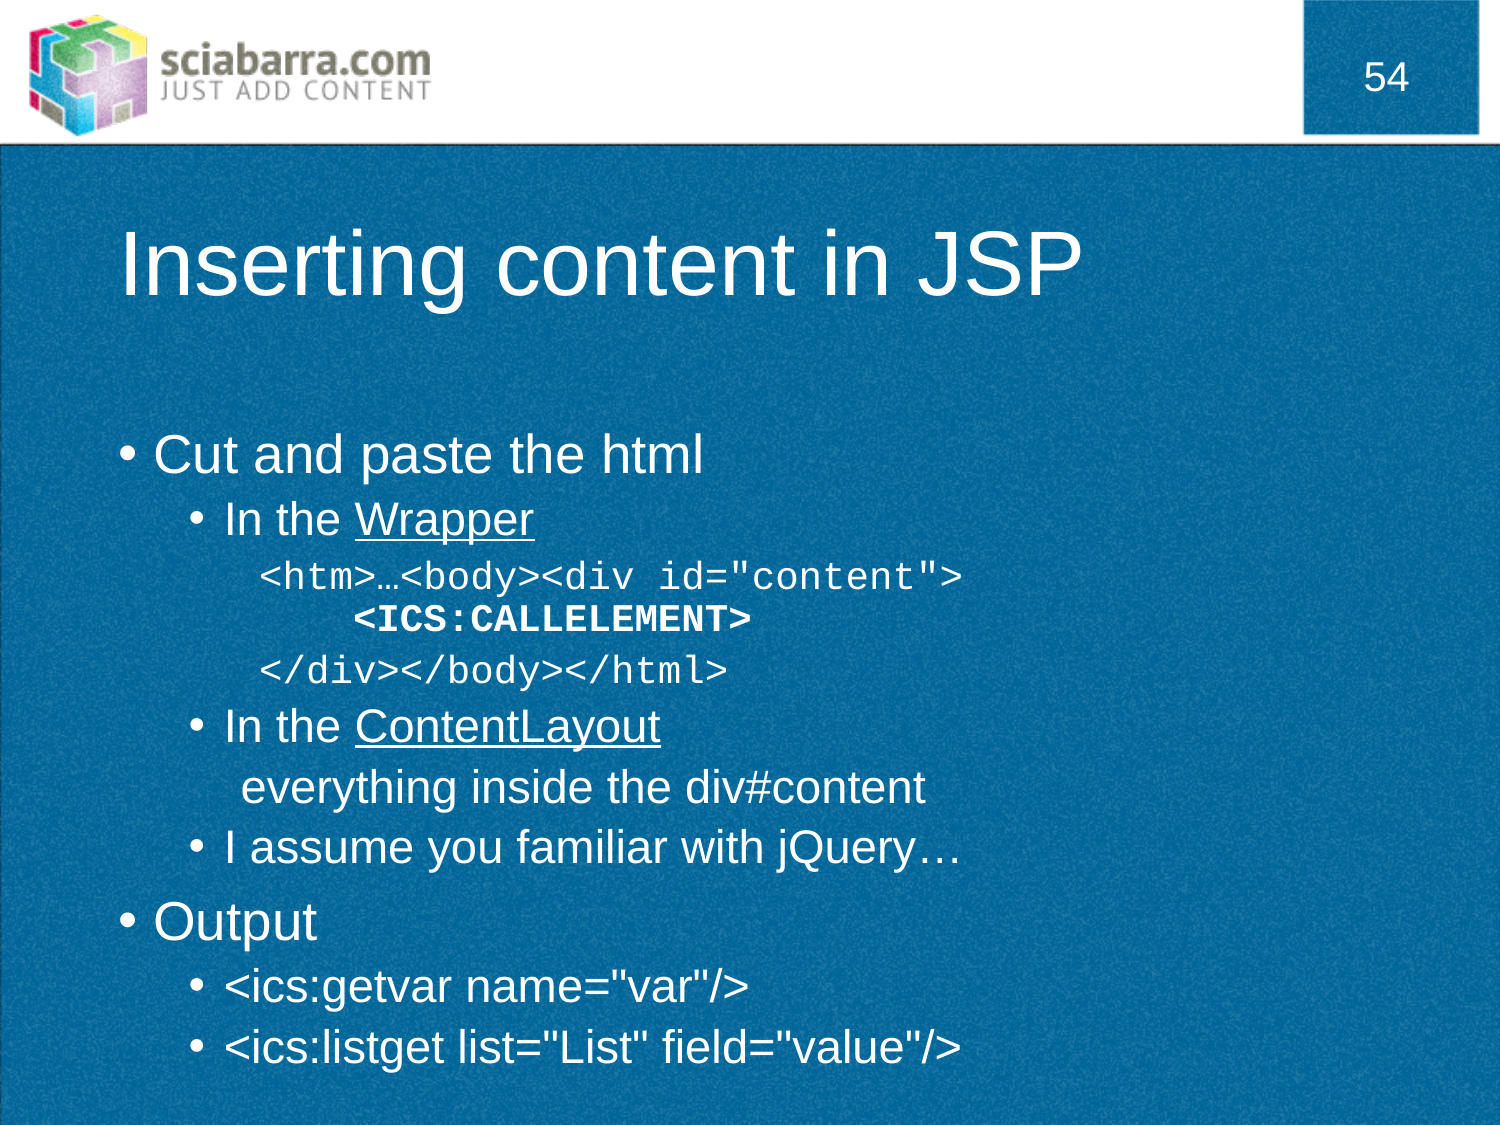

54
# Inserting content in JSP
Cut and paste the html
In the Wrapper
<htm>…<body><div id="content">
    <ICS:CALLELEMENT>
</div></body></html>
In the ContentLayout
    everything inside the div#content
	I assume you familiar with jQuery…
Output
<ics:getvar name="var"/>
<ics:listget list="List" field="value"/>